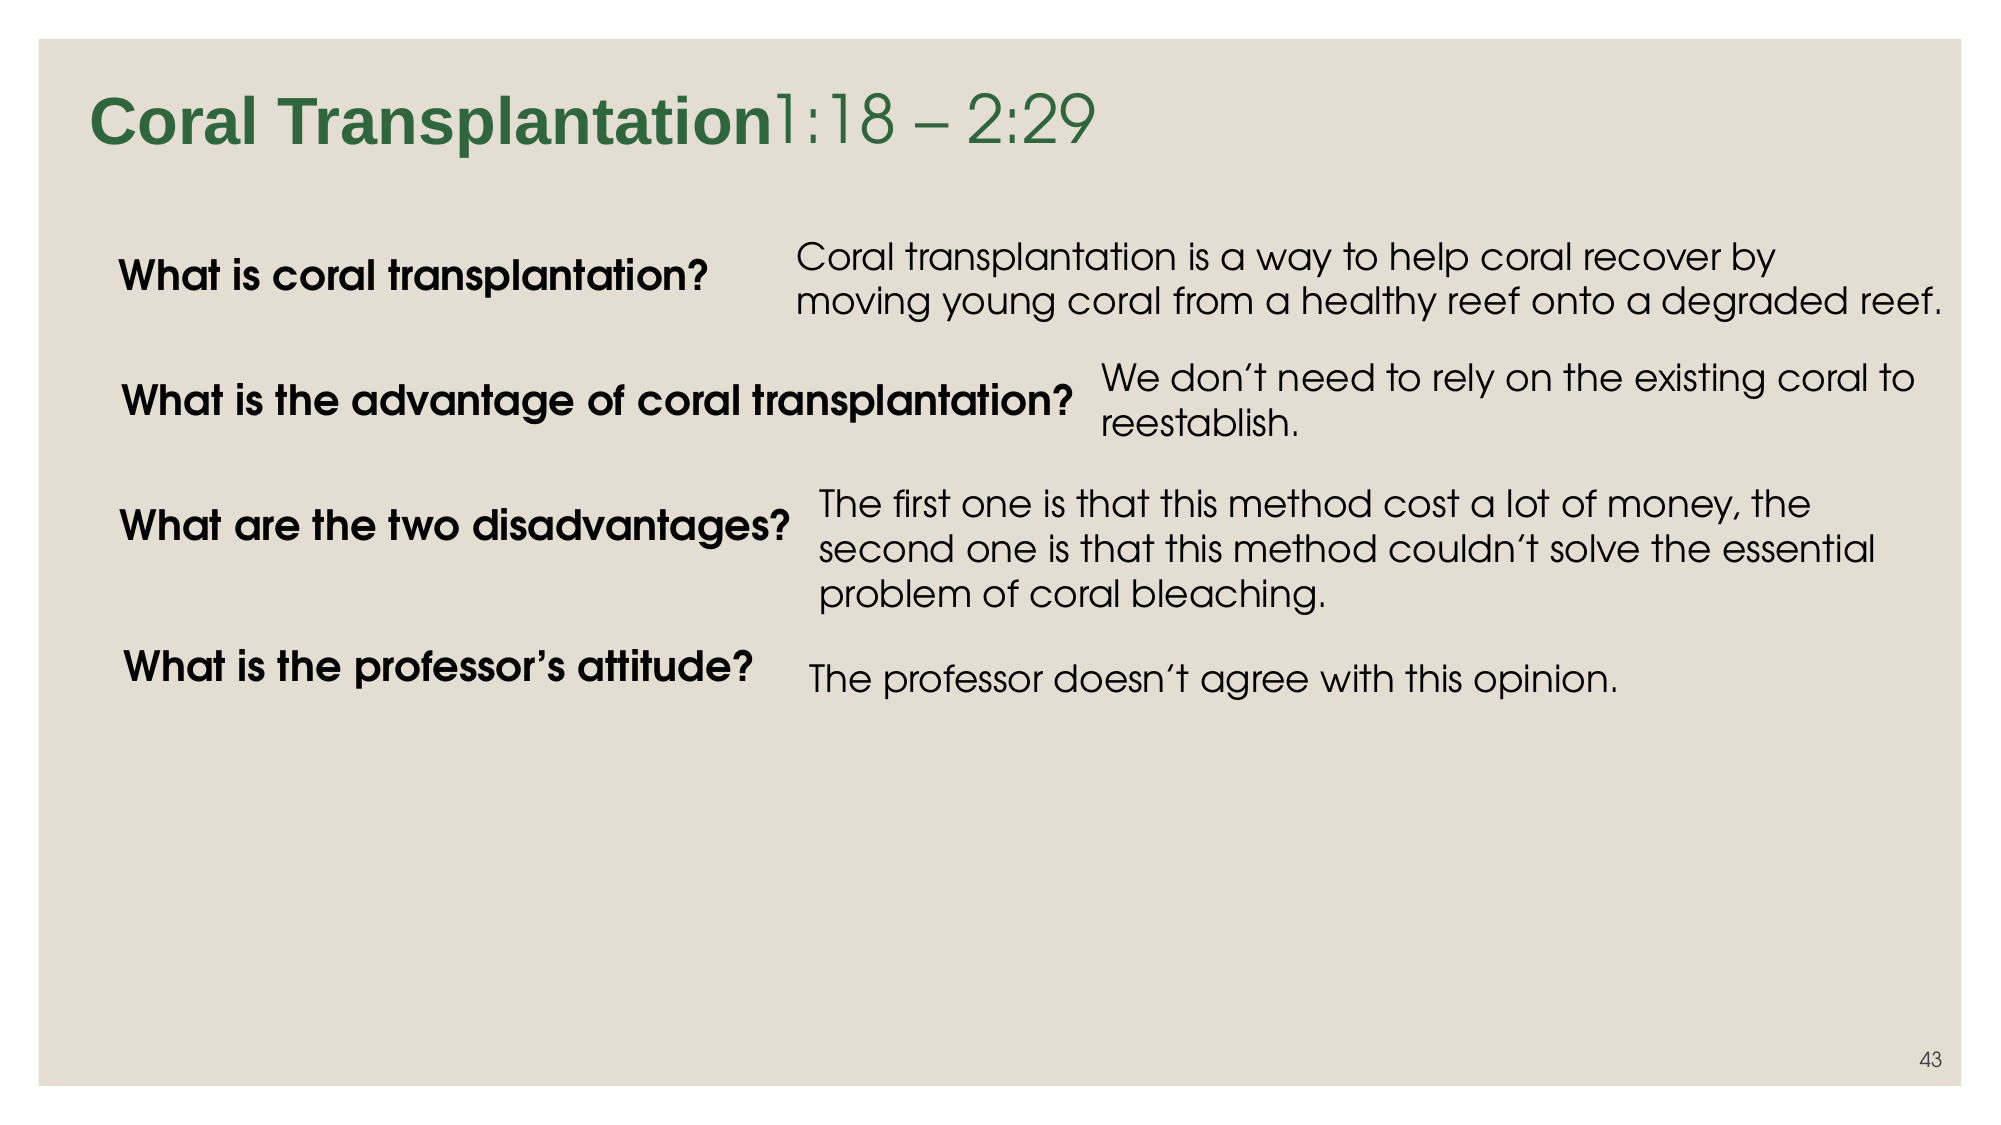

1:18 – 2:29
Coral Transplantation
Coral transplantation is a way to help coral recover by
moving young coral from a healthy reef onto a degraded reef.
What is coral transplantation?
We don’t need to rely on the existing coral to
reestablish.
What is the advantage of coral transplantation?
The first one is that this method cost a lot of money, the second one is that this method couldn’t solve the essential
problem of coral bleaching.
What are the two disadvantages?
What is the professor’s attitude?
The professor doesn’t agree with this opinion.
43